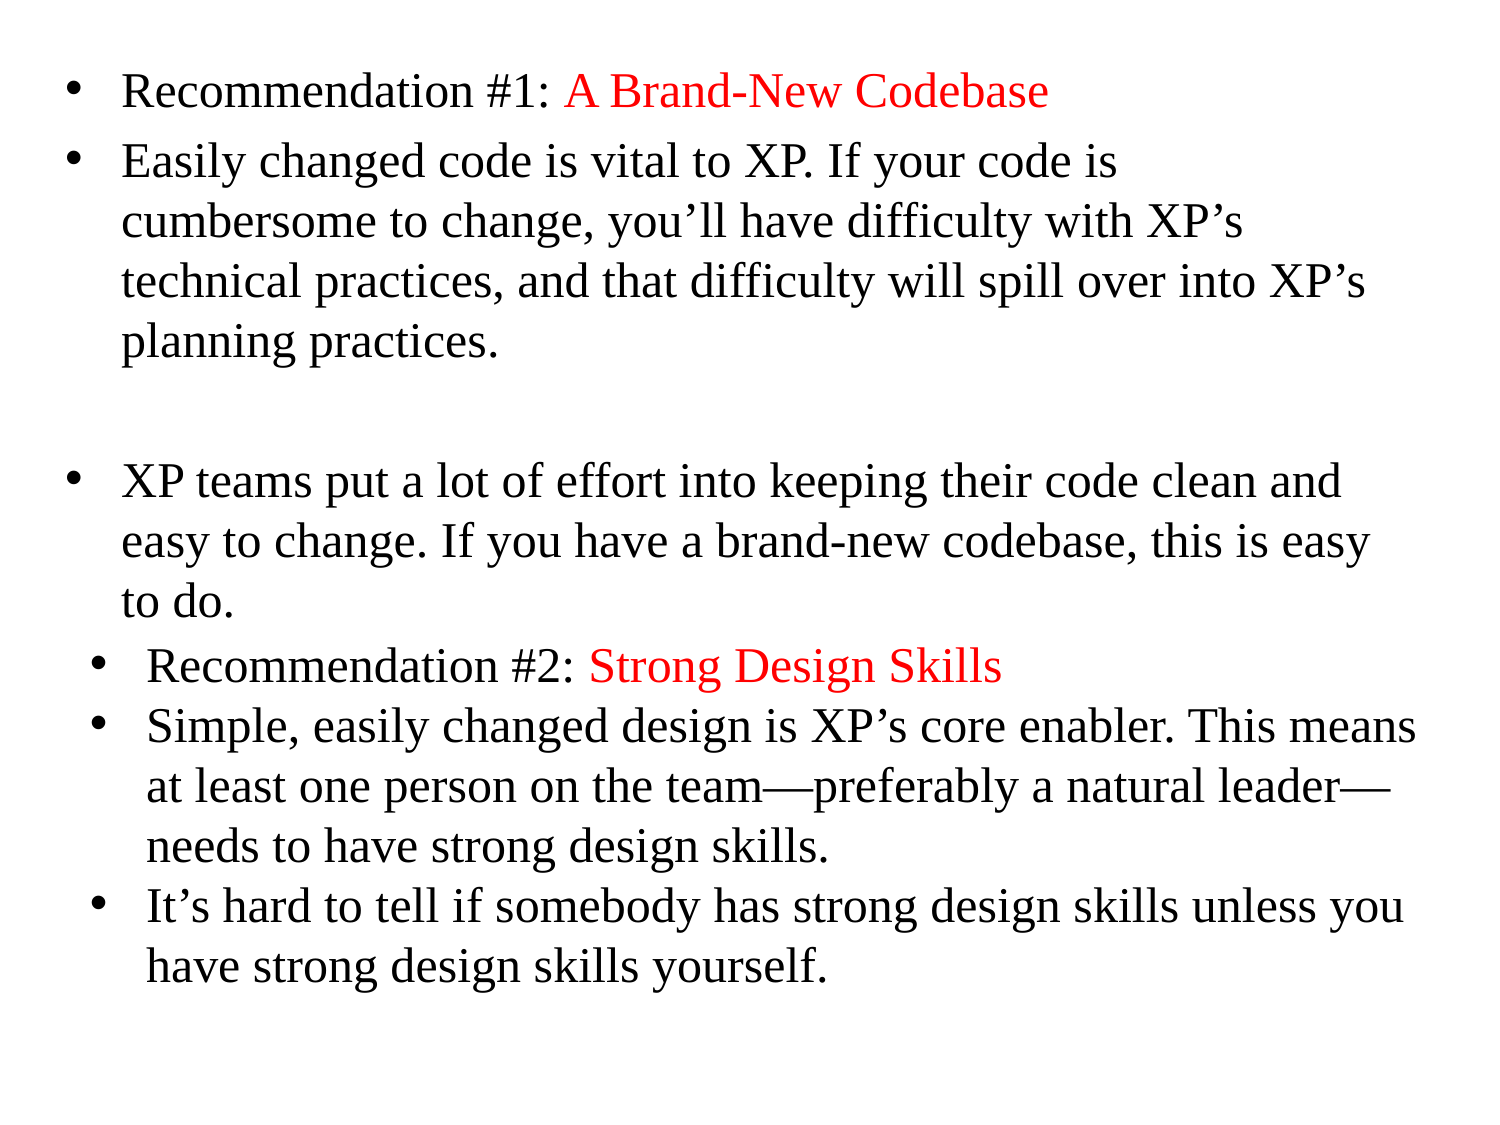

Recommendation #1: A Brand-New Codebase
Easily changed code is vital to XP. If your code is cumbersome to change, you’ll have difficulty with XP’s technical practices, and that difficulty will spill over into XP’s planning practices.

XP teams put a lot of effort into keeping their code clean and easy to change. If you have a brand-new codebase, this is easy to do.
Recommendation #2: Strong Design Skills
Simple, easily changed design is XP’s core enabler. This means at least one person on the team—preferably a natural leader—needs to have strong design skills.
It’s hard to tell if somebody has strong design skills unless you have strong design skills yourself.